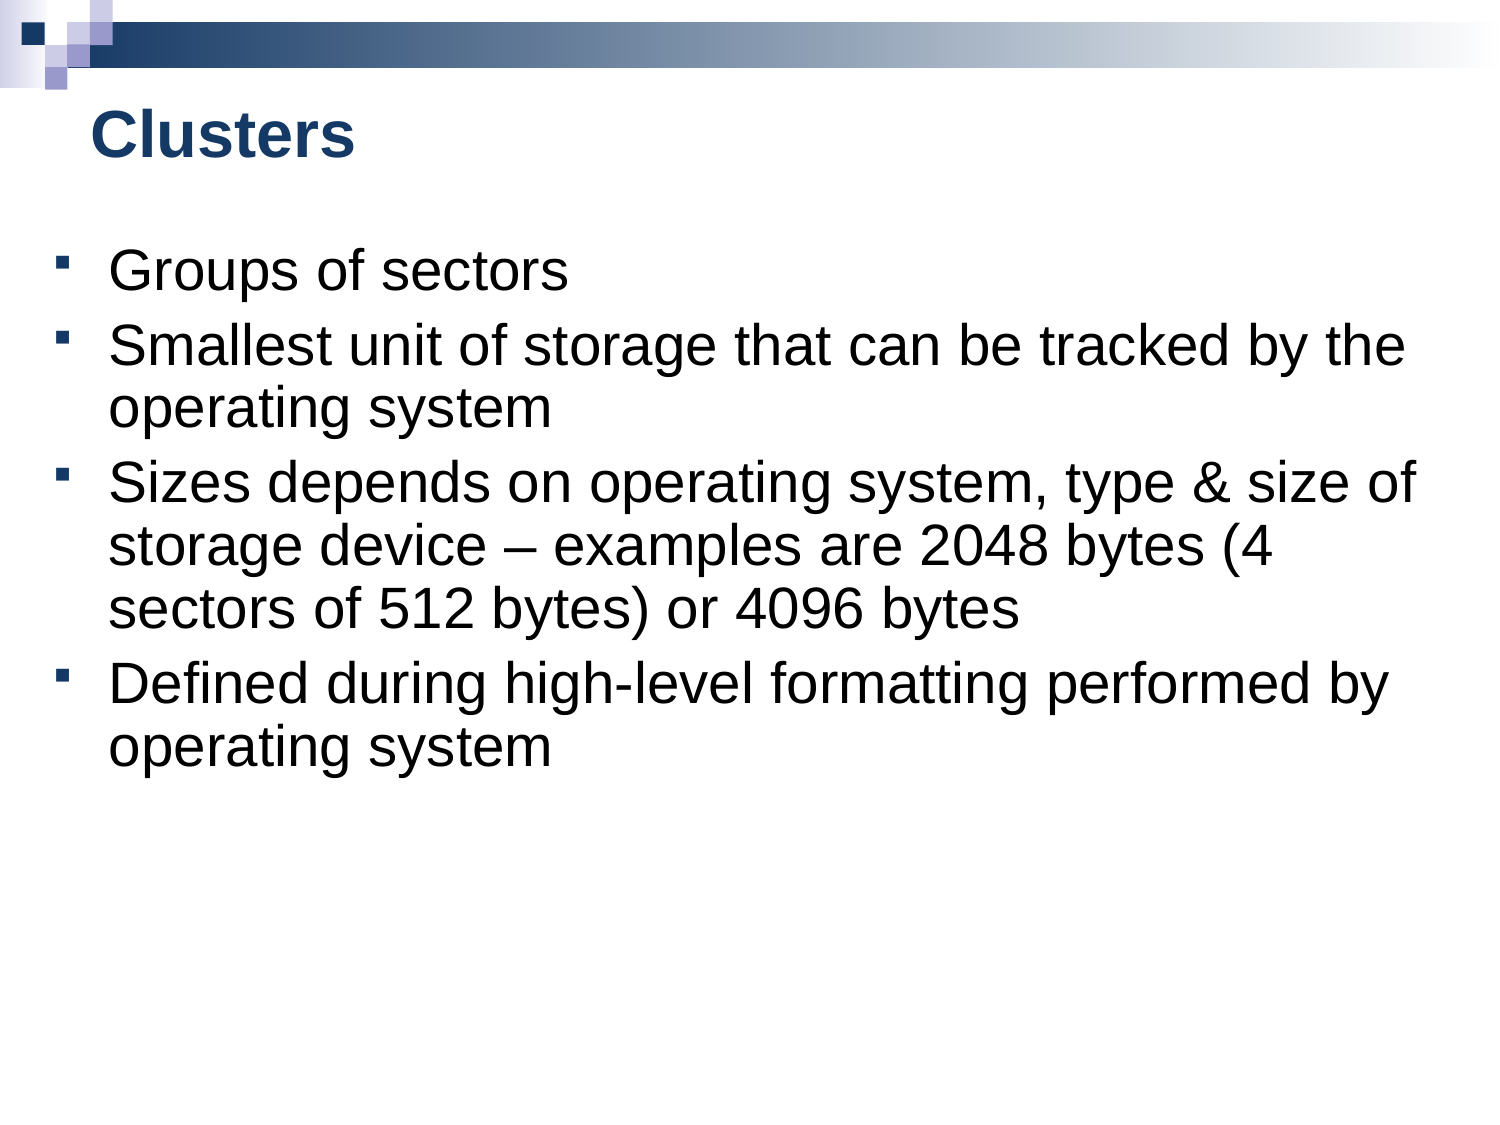

# Clusters
Groups of sectors
Smallest unit of storage that can be tracked by the operating system
Sizes depends on operating system, type & size of storage device – examples are 2048 bytes (4 sectors of 512 bytes) or 4096 bytes
Defined during high-level formatting performed by operating system